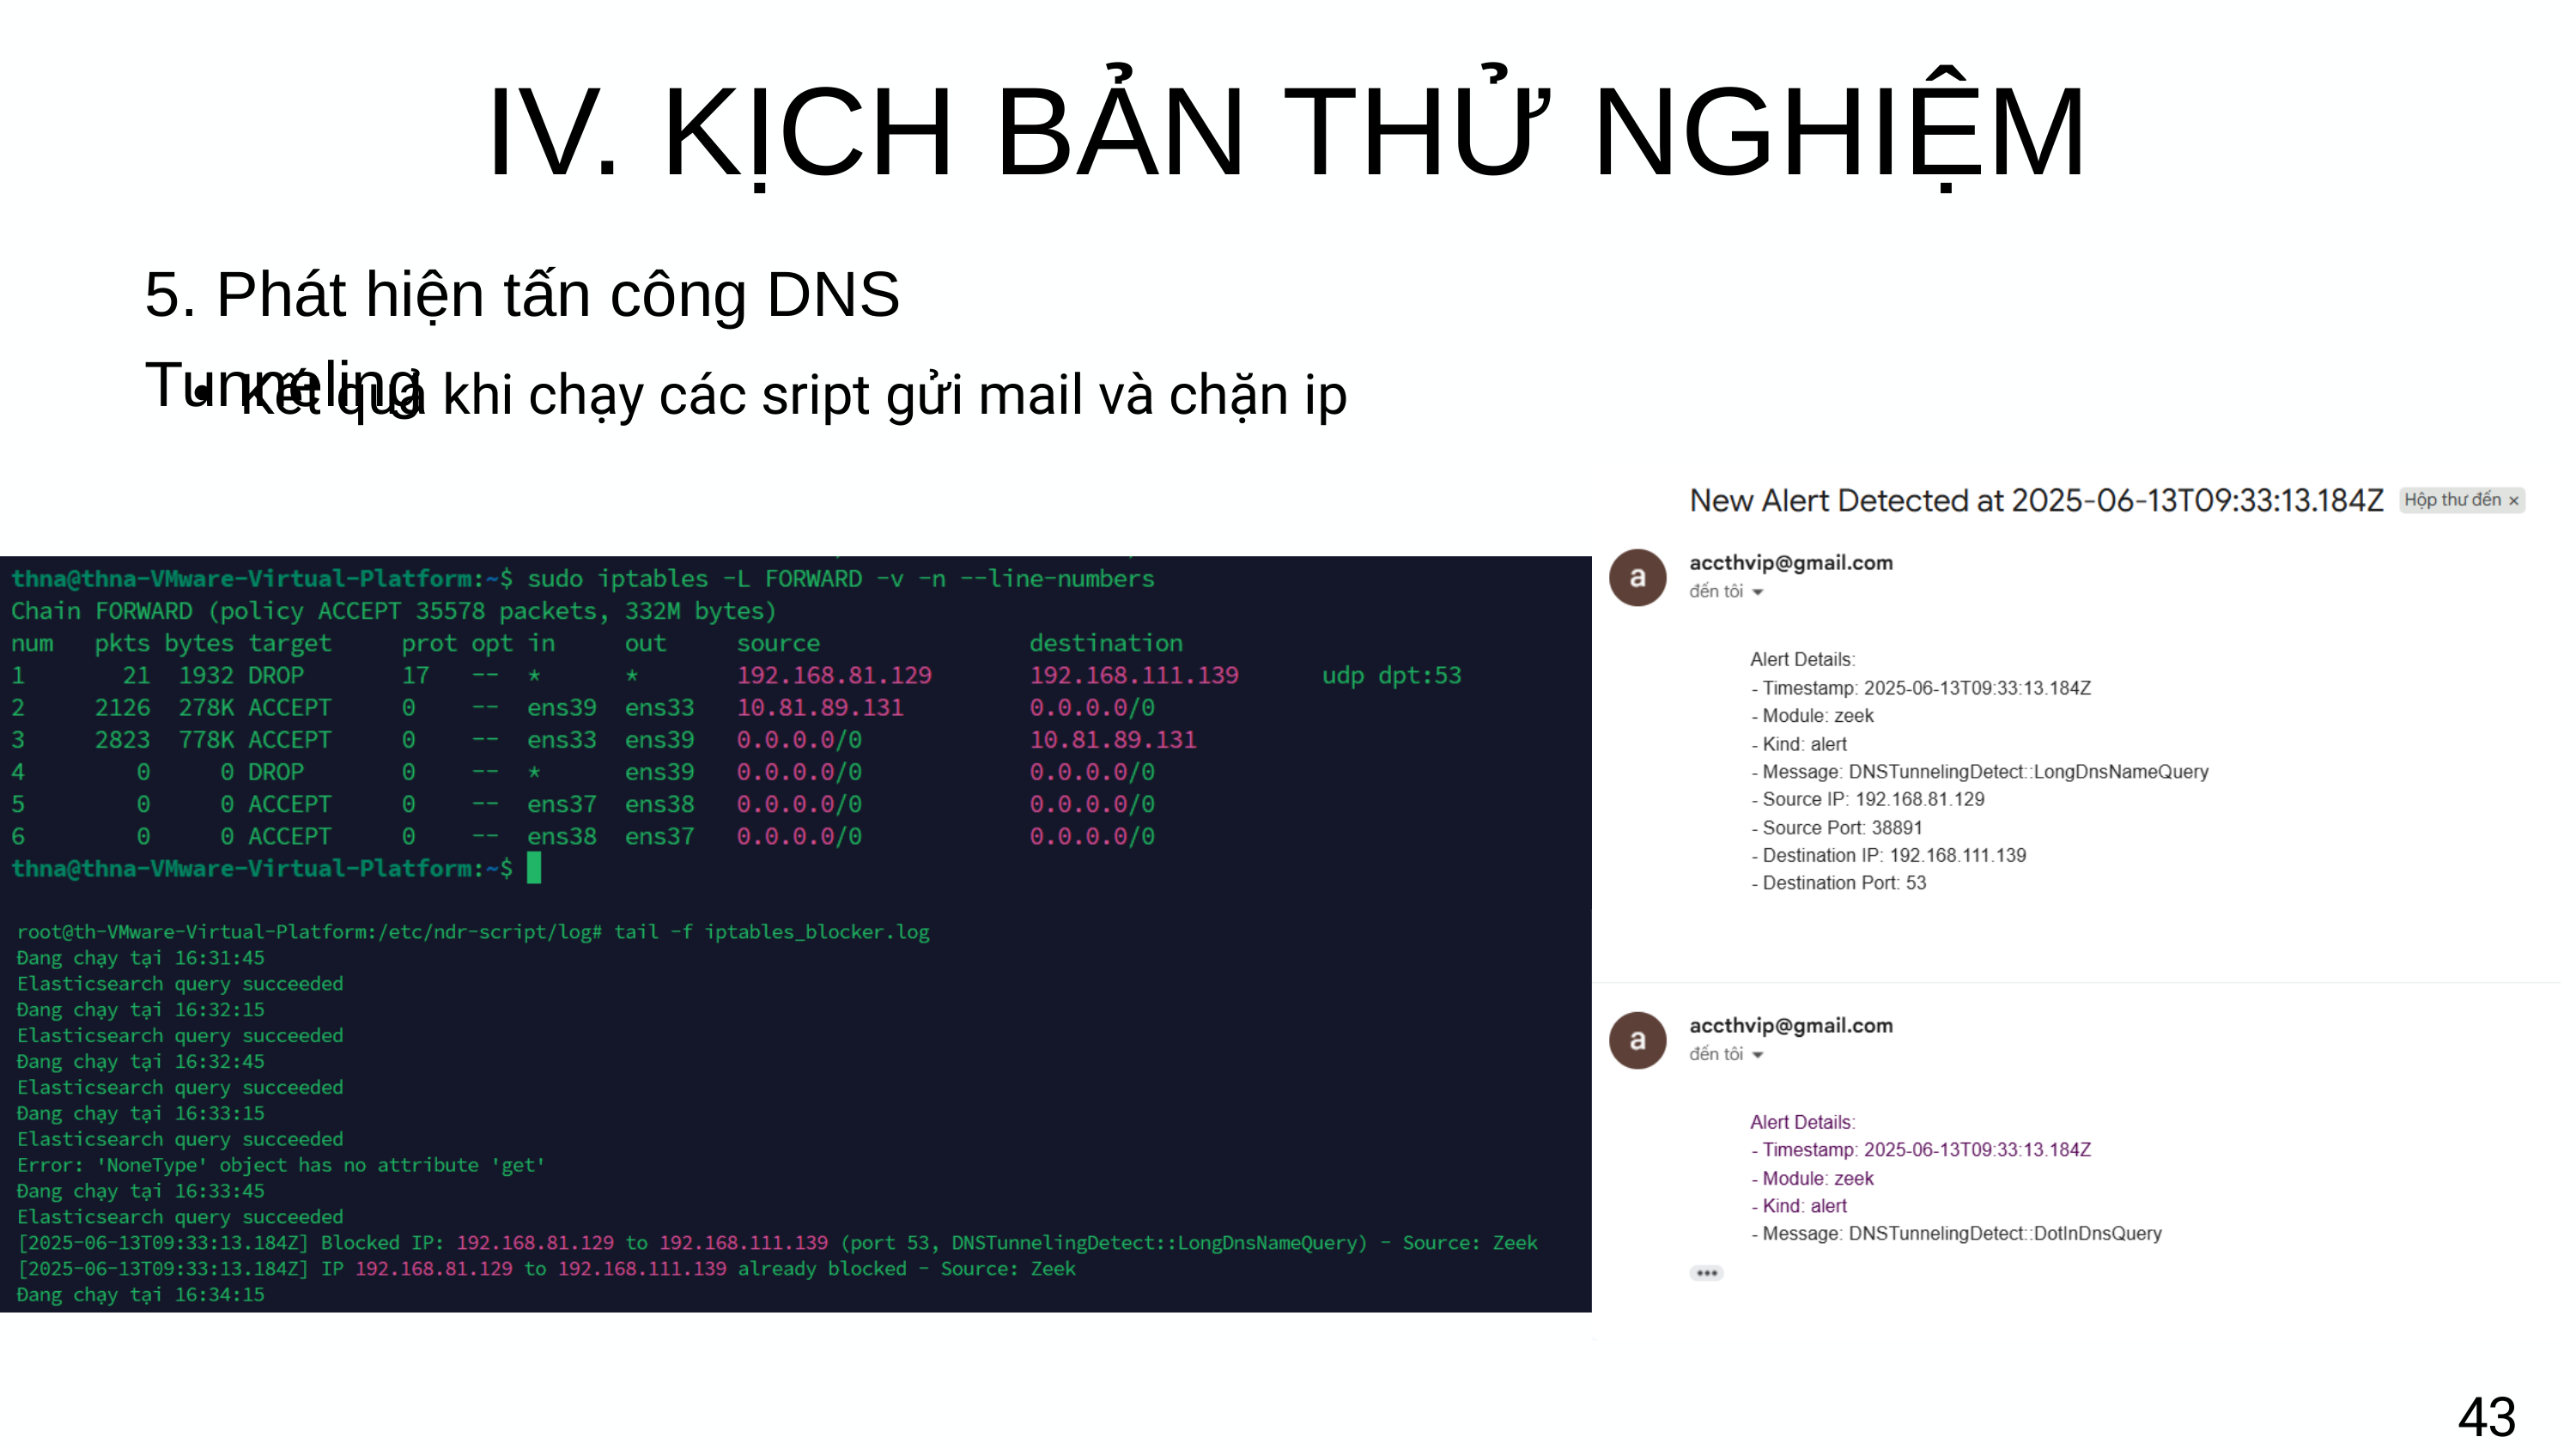

IV. KỊCH BẢN THỬ NGHIỆM
5. Phát hiện tấn công DNS Tunneling
Kết quả khi chạy các sript gửi mail và chặn ip

43